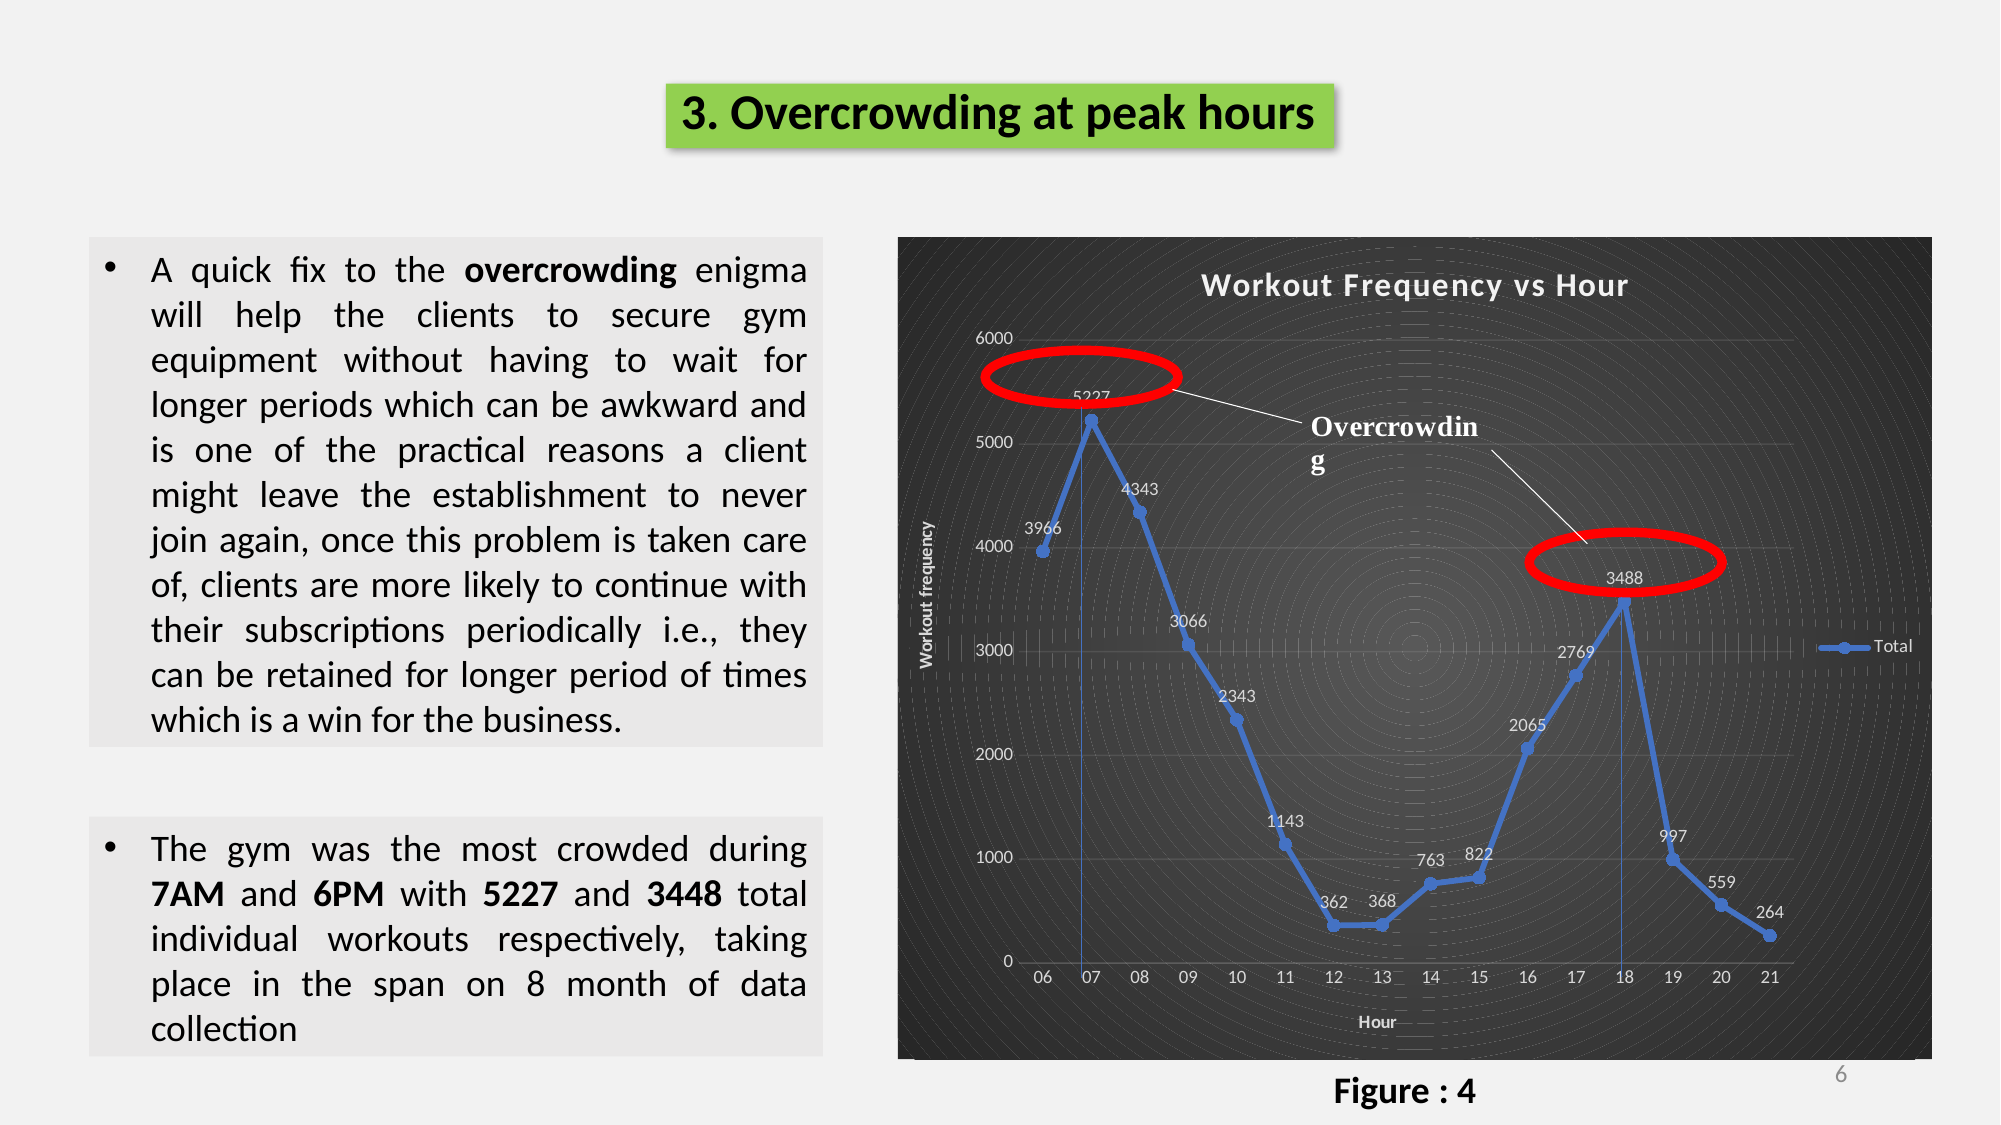

# 3. Overcrowding at peak hours
A quick fix to the overcrowding enigma will help the clients to secure gym equipment without having to wait for longer periods which can be awkward and is one of the practical reasons a client might leave the establishment to never join again, once this problem is taken care of, clients are more likely to continue with their subscriptions periodically i.e., they can be retained for longer period of times which is a win for the business.

### Chart: Workout Frequency vs Hour

| Category | Total |
|---|---|
| 06 | 3966.0 |
| 07 | 5227.0 |
| 08 | 4343.0 |
| 09 | 3066.0 |
| 10 | 2343.0 |
| 11 | 1143.0 |
| 12 | 362.0 |
| 13 | 368.0 |
| 14 | 763.0 |
| 15 | 822.0 |
| 16 | 2065.0 |
| 17 | 2769.0 |
| 18 | 3488.0 |
| 19 | 997.0 |
| 20 | 559.0 |
| 21 | 264.0 |
The gym was the most crowded during 7AM and 6PM with 5227 and 3448 total individual workouts respectively, taking place in the span on 8 month of data collection
6
Figure : 4